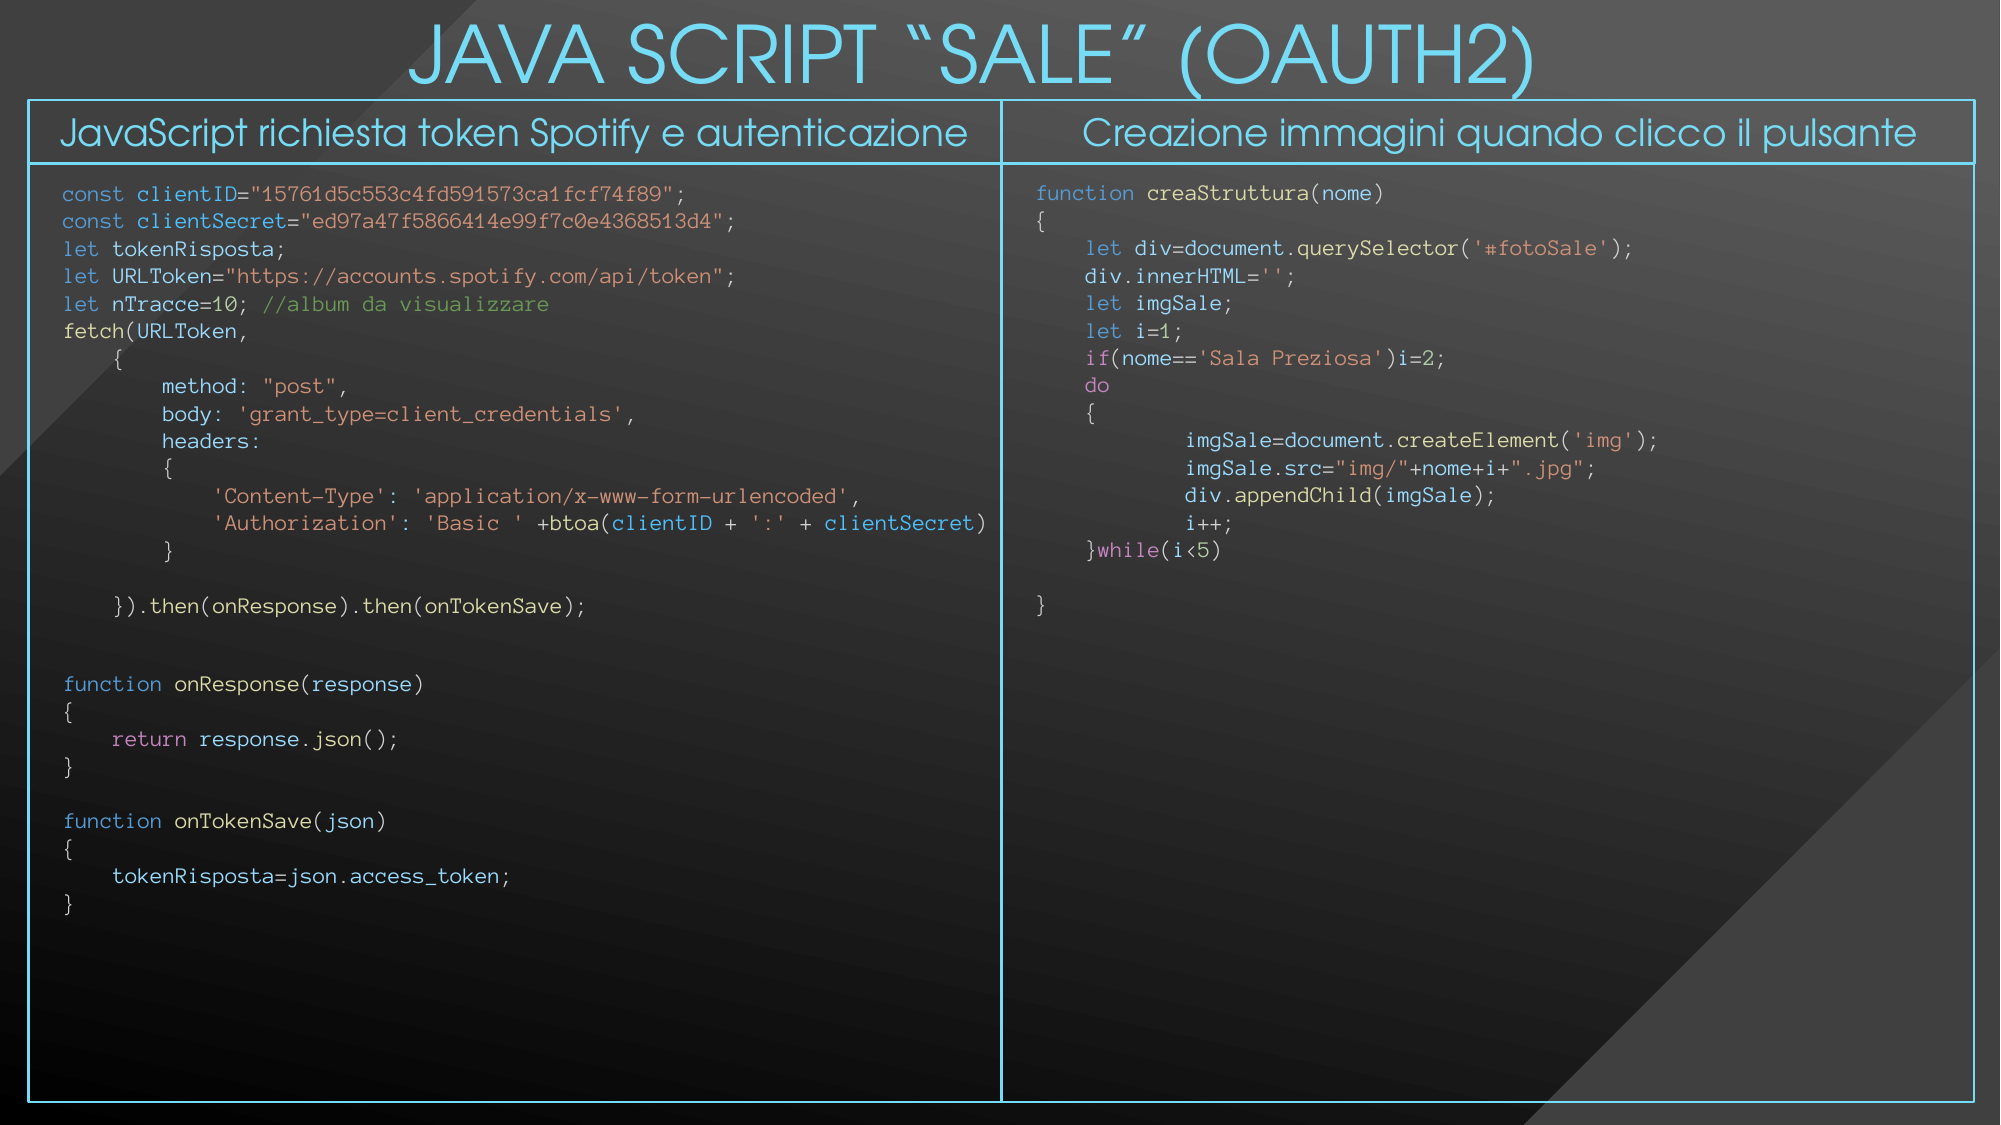

# Java script “SalE” (OAUTH2)

JavaScript richiesta token Spotify e autenticazione
Creazione immagini quando clicco il pulsante

function creaStruttura(nome)
{
    let div=document.querySelector('#fotoSale');
    div.innerHTML='';
    let imgSale;
    let i=1;
    if(nome=='Sala Preziosa')i=2;
    do
    {
            imgSale=document.createElement('img');
            imgSale.src="img/"+nome+i+".jpg";
            div.appendChild(imgSale);
            i++;
    }while(i<5)
}
const clientID="15761d5c553c4fd591573ca1fcf74f89";
const clientSecret="ed97a47f5866414e99f7c0e4368513d4";
let tokenRisposta;
let URLToken="https://accounts.spotify.com/api/token";
let nTracce=10; //album da visualizzare
fetch(URLToken,
    {
        method: "post",
        body: 'grant_type=client_credentials',
        headers:
        {
            'Content-Type': 'application/x-www-form-urlencoded',
            'Authorization': 'Basic ' +btoa(clientID + ':' + clientSecret)
        }
    }).then(onResponse).then(onTokenSave);

function onResponse(response)
{
    return response.json();
}
function onTokenSave(json)
{
    tokenRisposta=json.access_token;
}